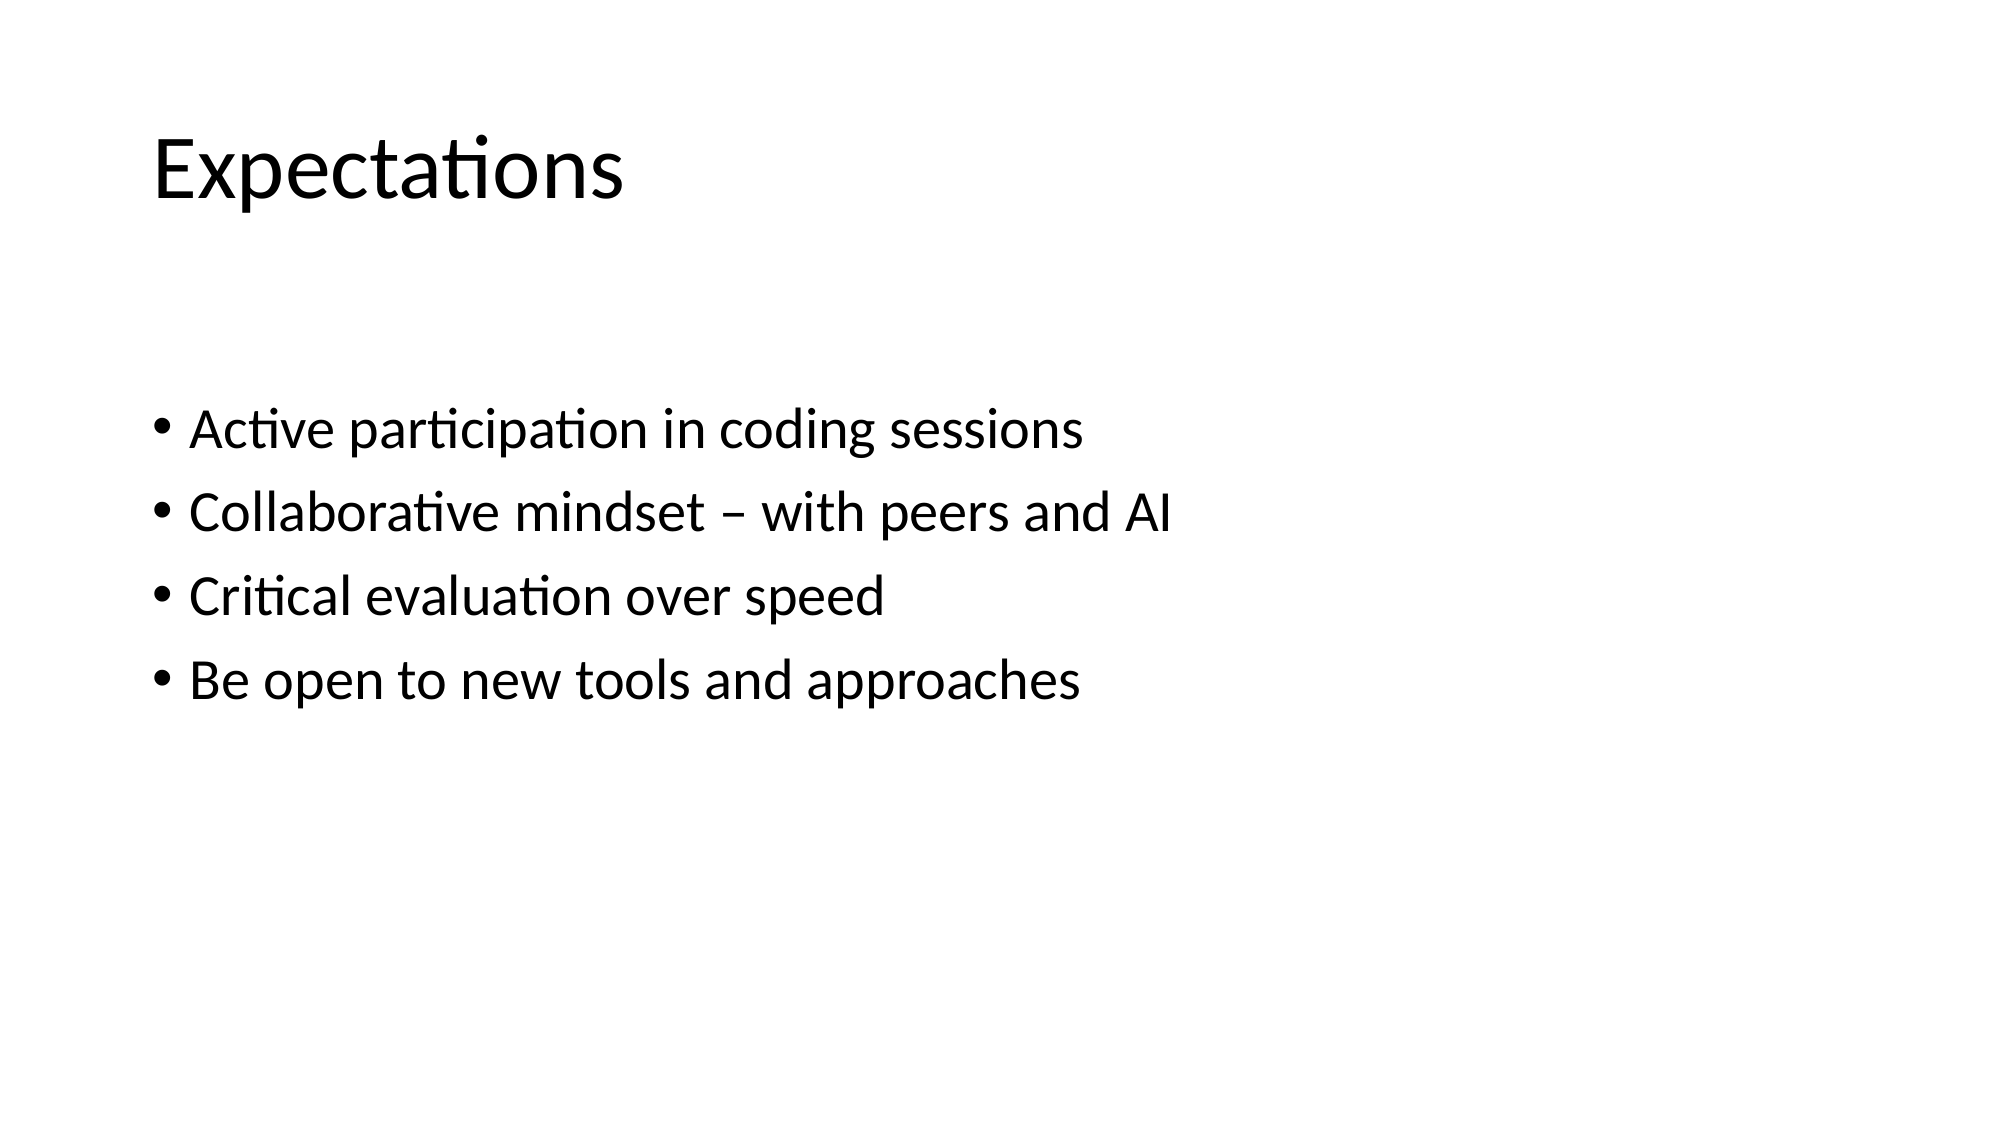

# Expectations

Active participation in coding sessions
Collaborative mindset – with peers and AI
Critical evaluation over speed
Be open to new tools and approaches